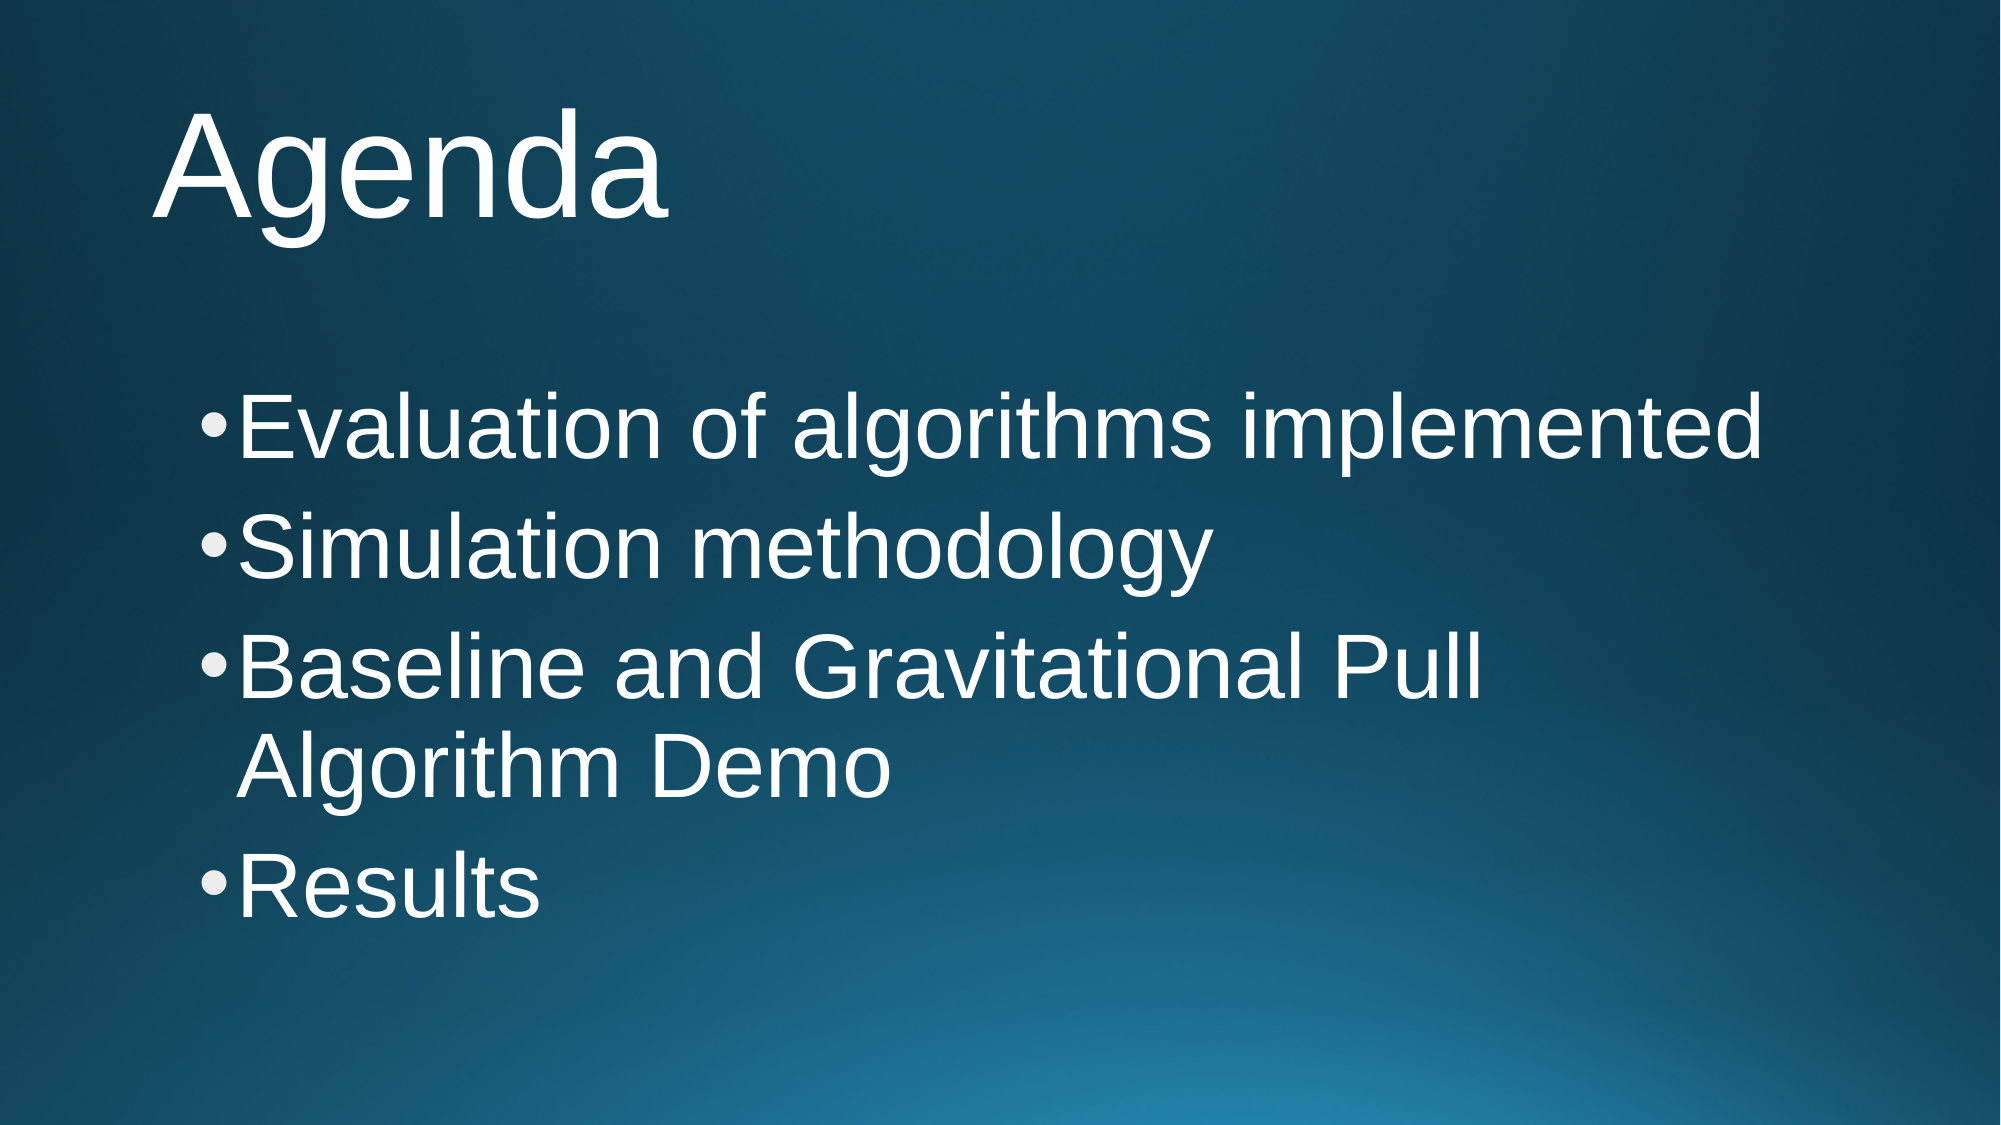

# Agenda
Evaluation of algorithms implemented
Simulation methodology
Baseline and Gravitational Pull Algorithm Demo
Results